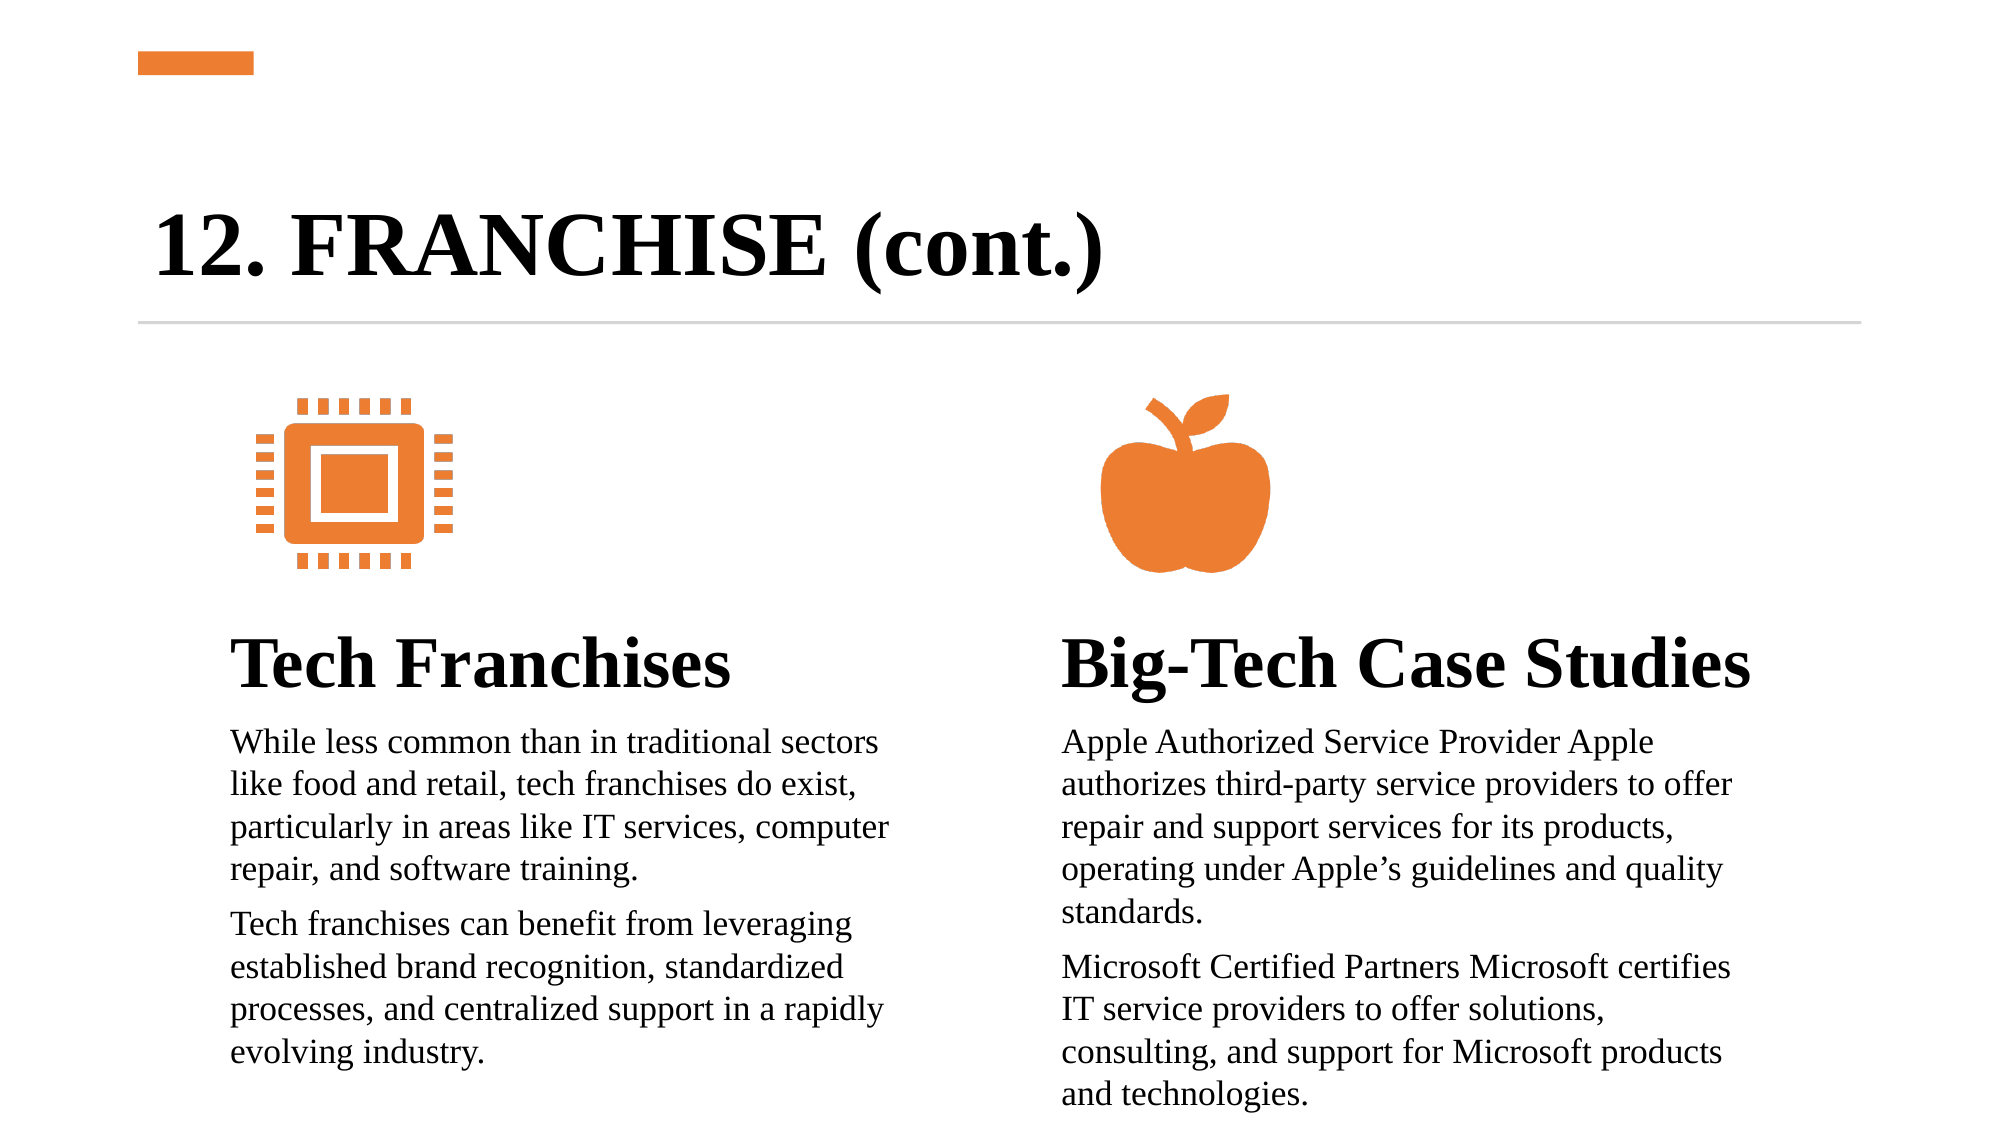

# 12. FRANCHISE (cont.)

Tech Franchises
While less common than in traditional sectors like food and retail, tech franchises do exist, particularly in areas like IT services, computer repair, and software training.
Tech franchises can benefit from leveraging established brand recognition, standardized processes, and centralized support in a rapidly evolving industry.
Big-Tech Case Studies
Apple Authorized Service Provider Apple authorizes third-party service providers to offer repair and support services for its products, operating under Apple’s guidelines and quality standards.
Microsoft Certified Partners Microsoft certifies IT service providers to offer solutions, consulting, and support for Microsoft products and technologies.